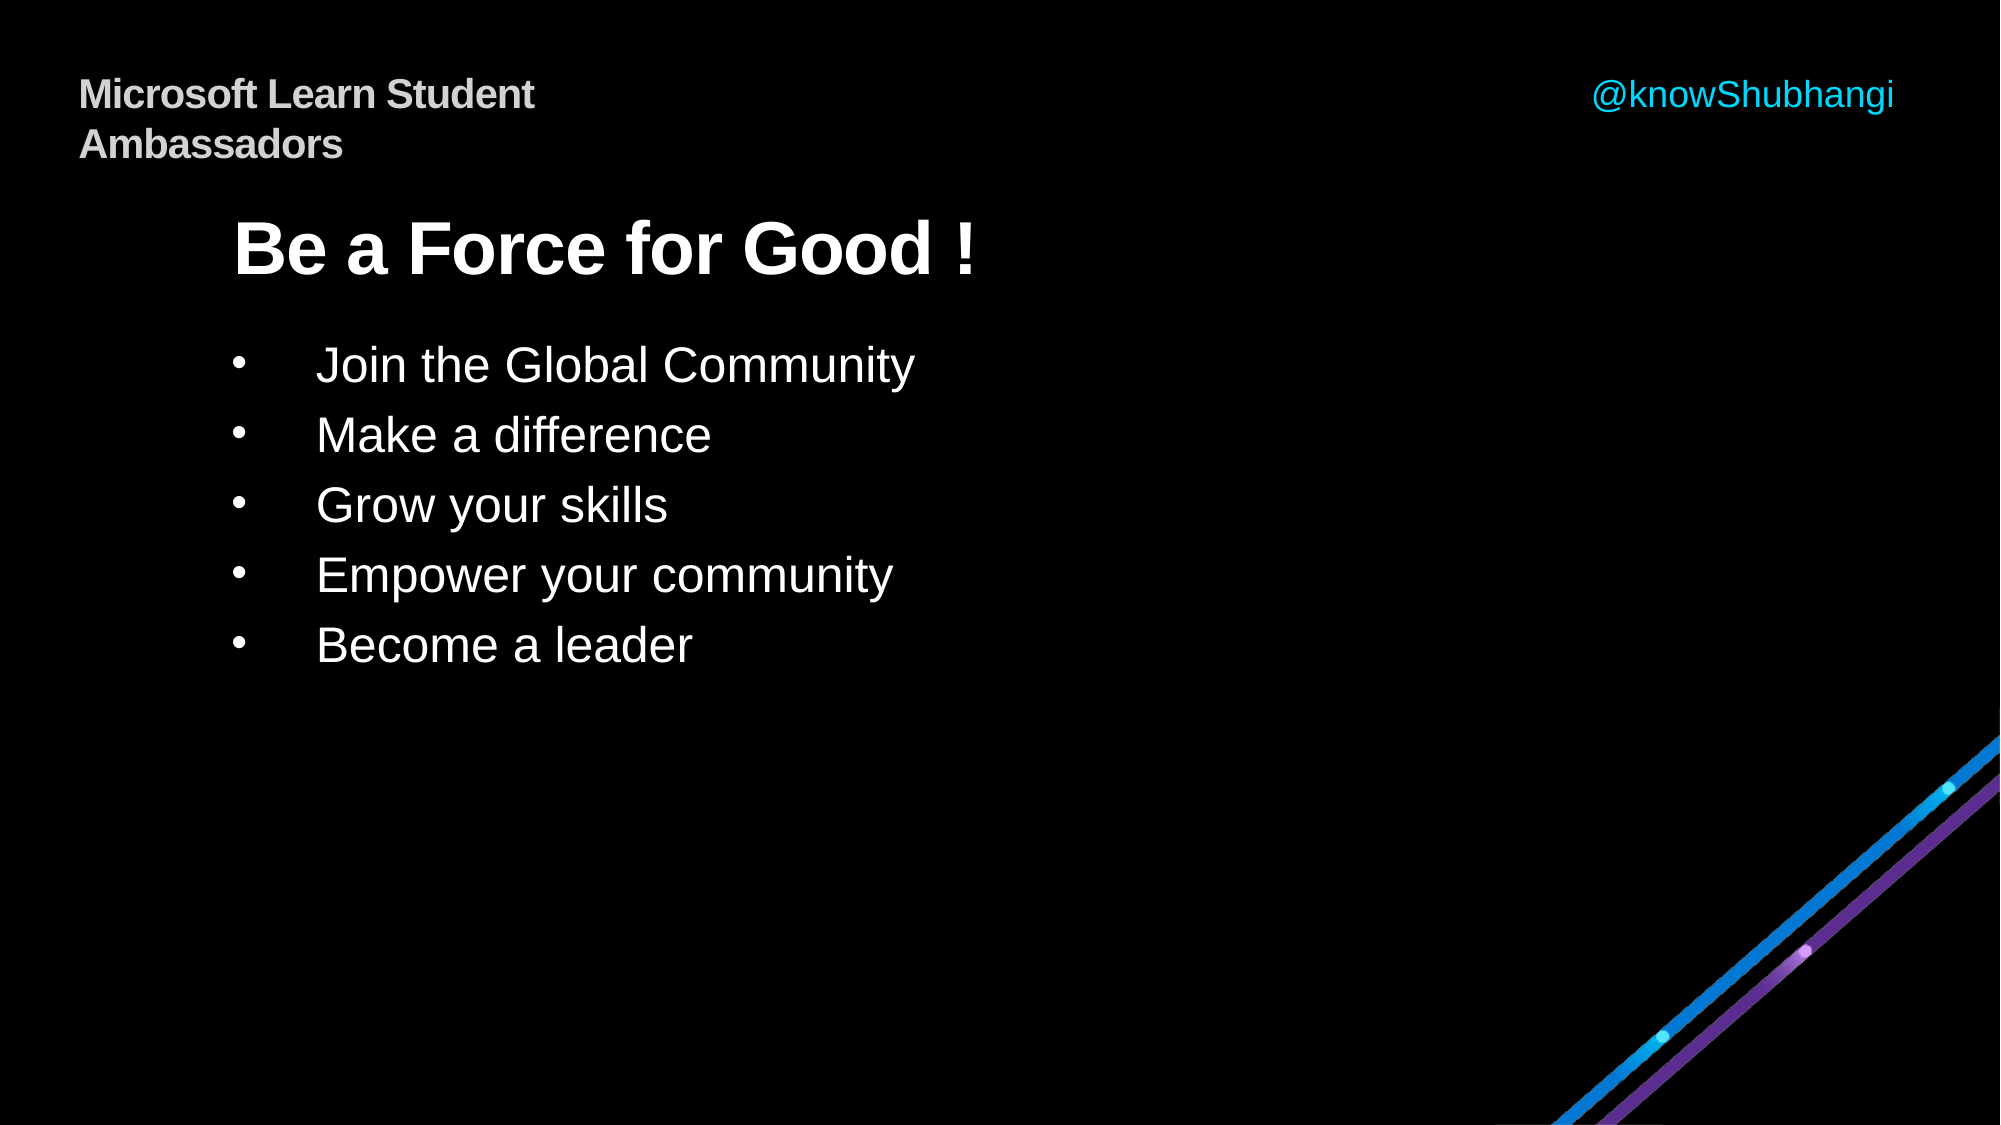

# Microsoft Learn Student Ambassadors
@knowShubhangi
Be a Force for Good !
Join the Global Community
Make a difference
Grow your skills
Empower your community
Become a leader